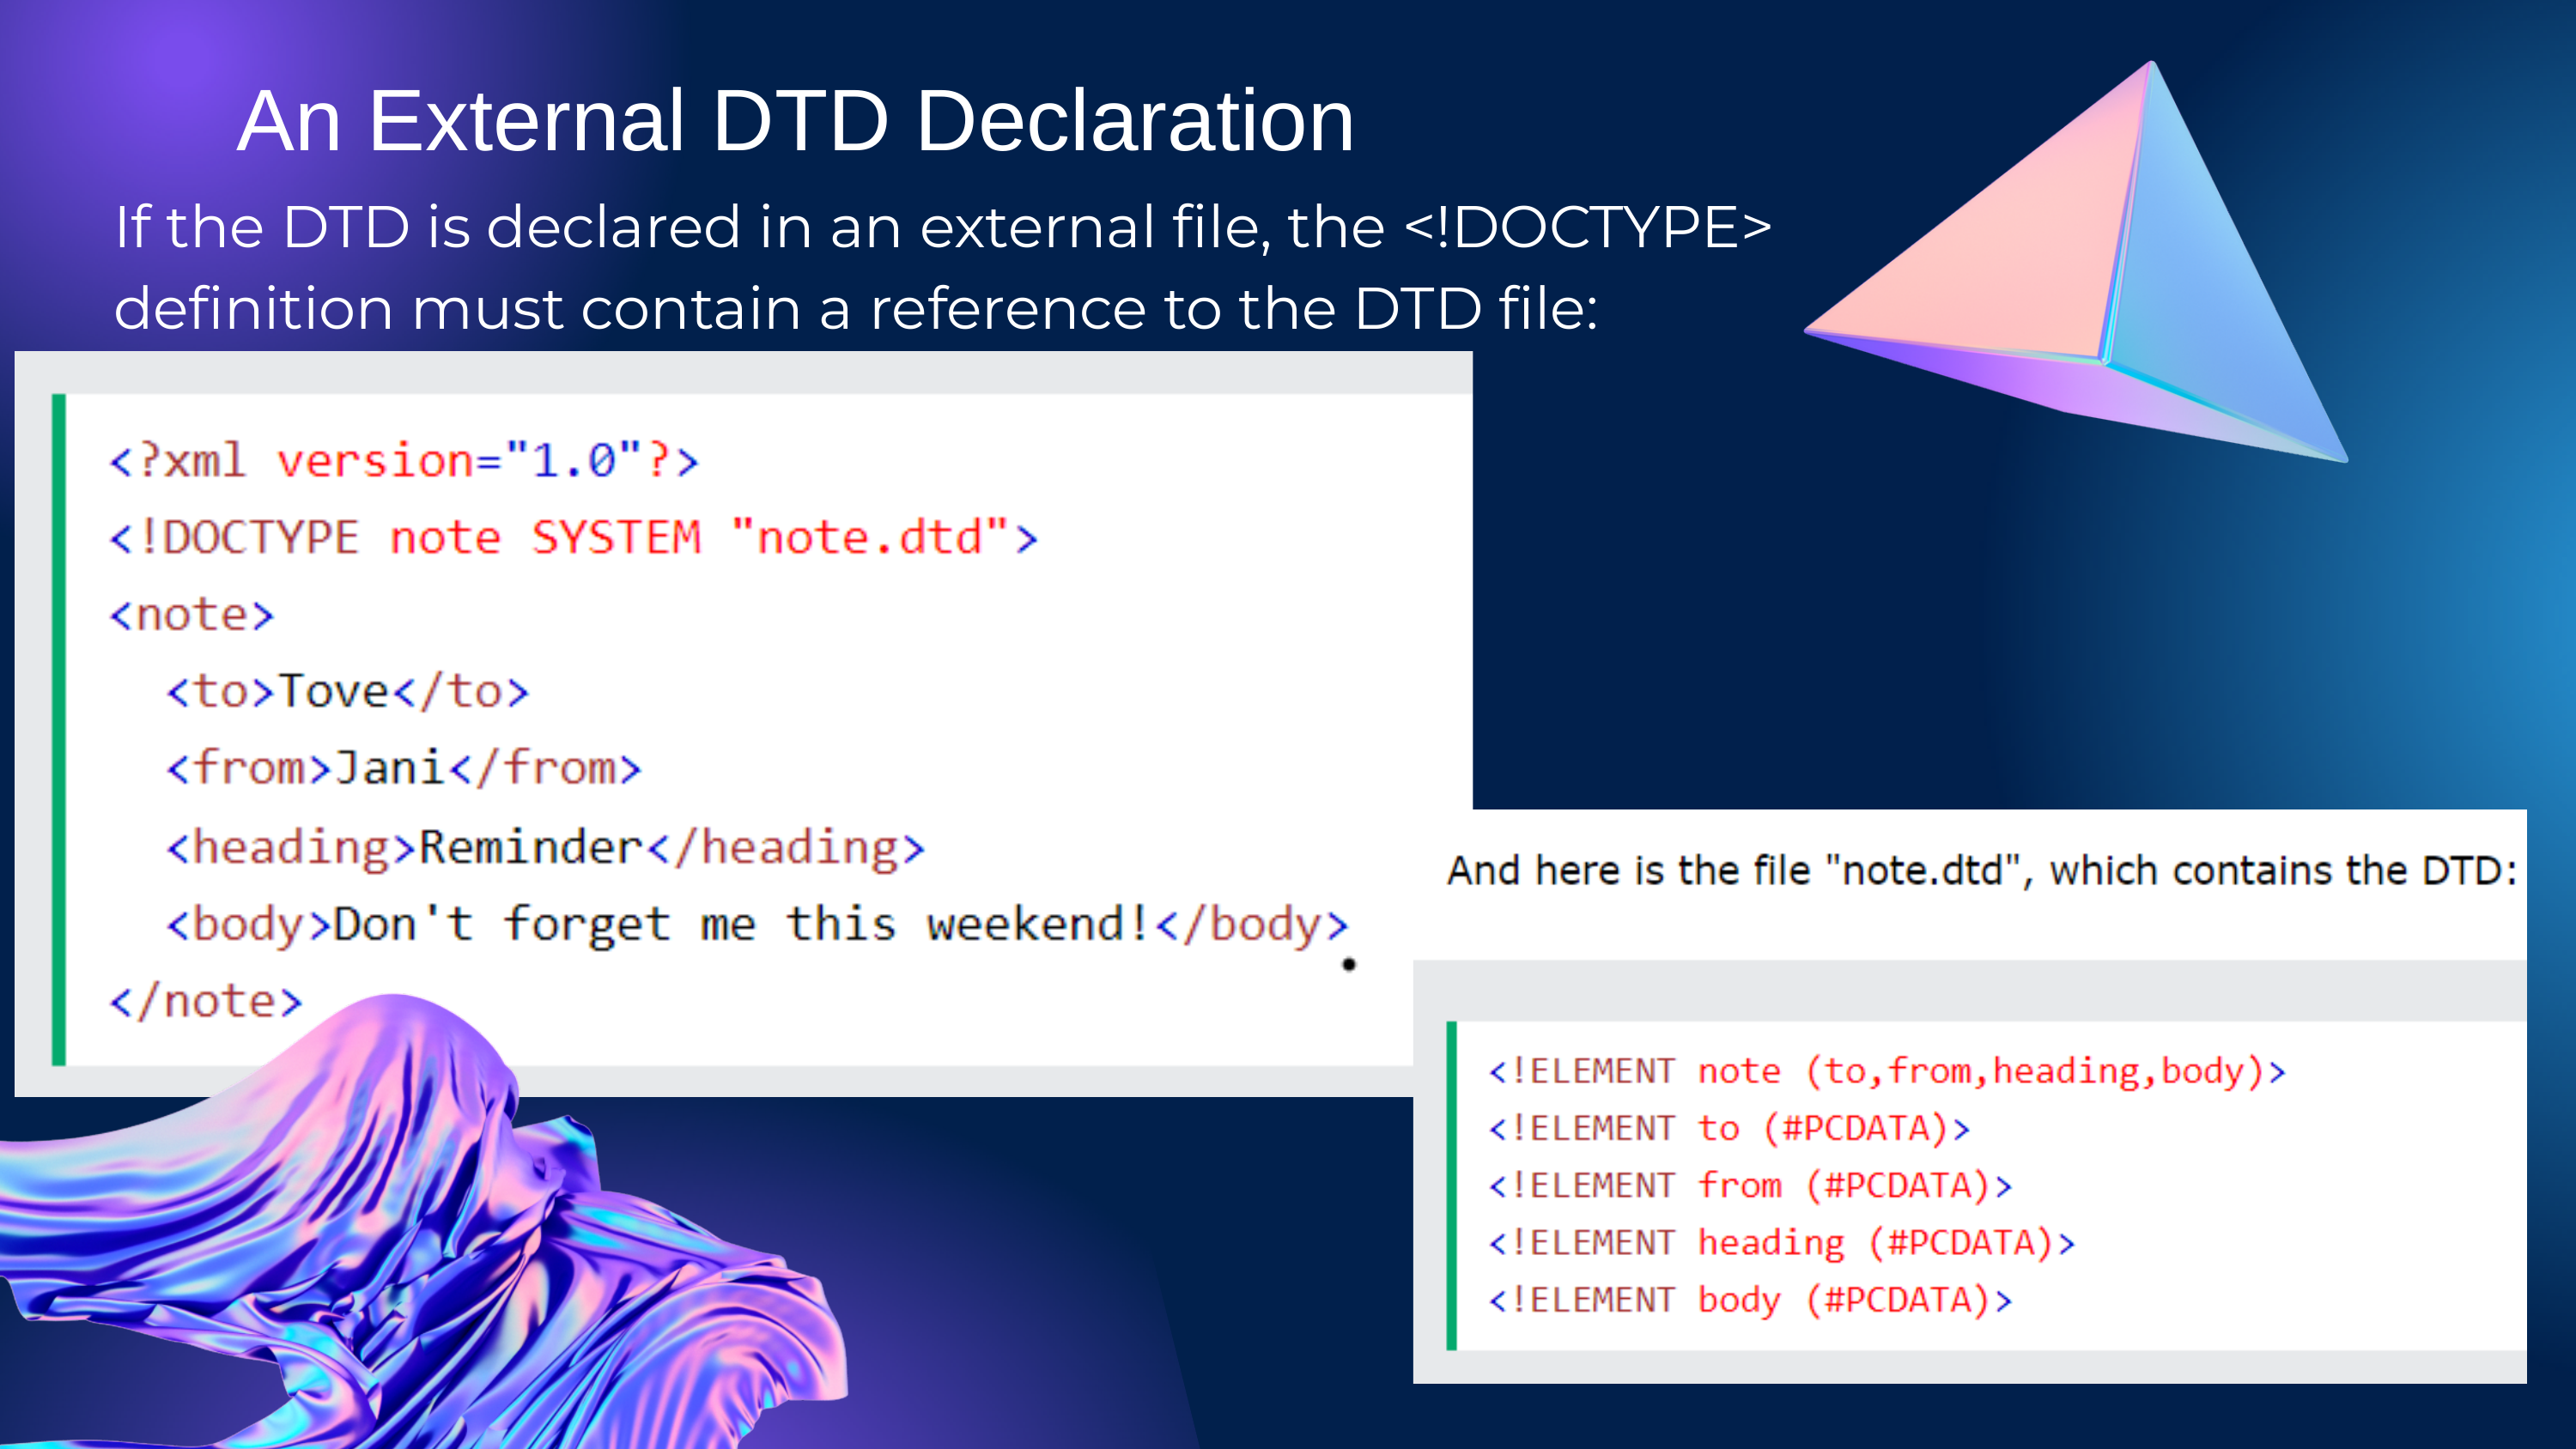

An External DTD Declaration

If the DTD is declared in an external file, the <!DOCTYPE> definition must contain a reference to the DTD file: